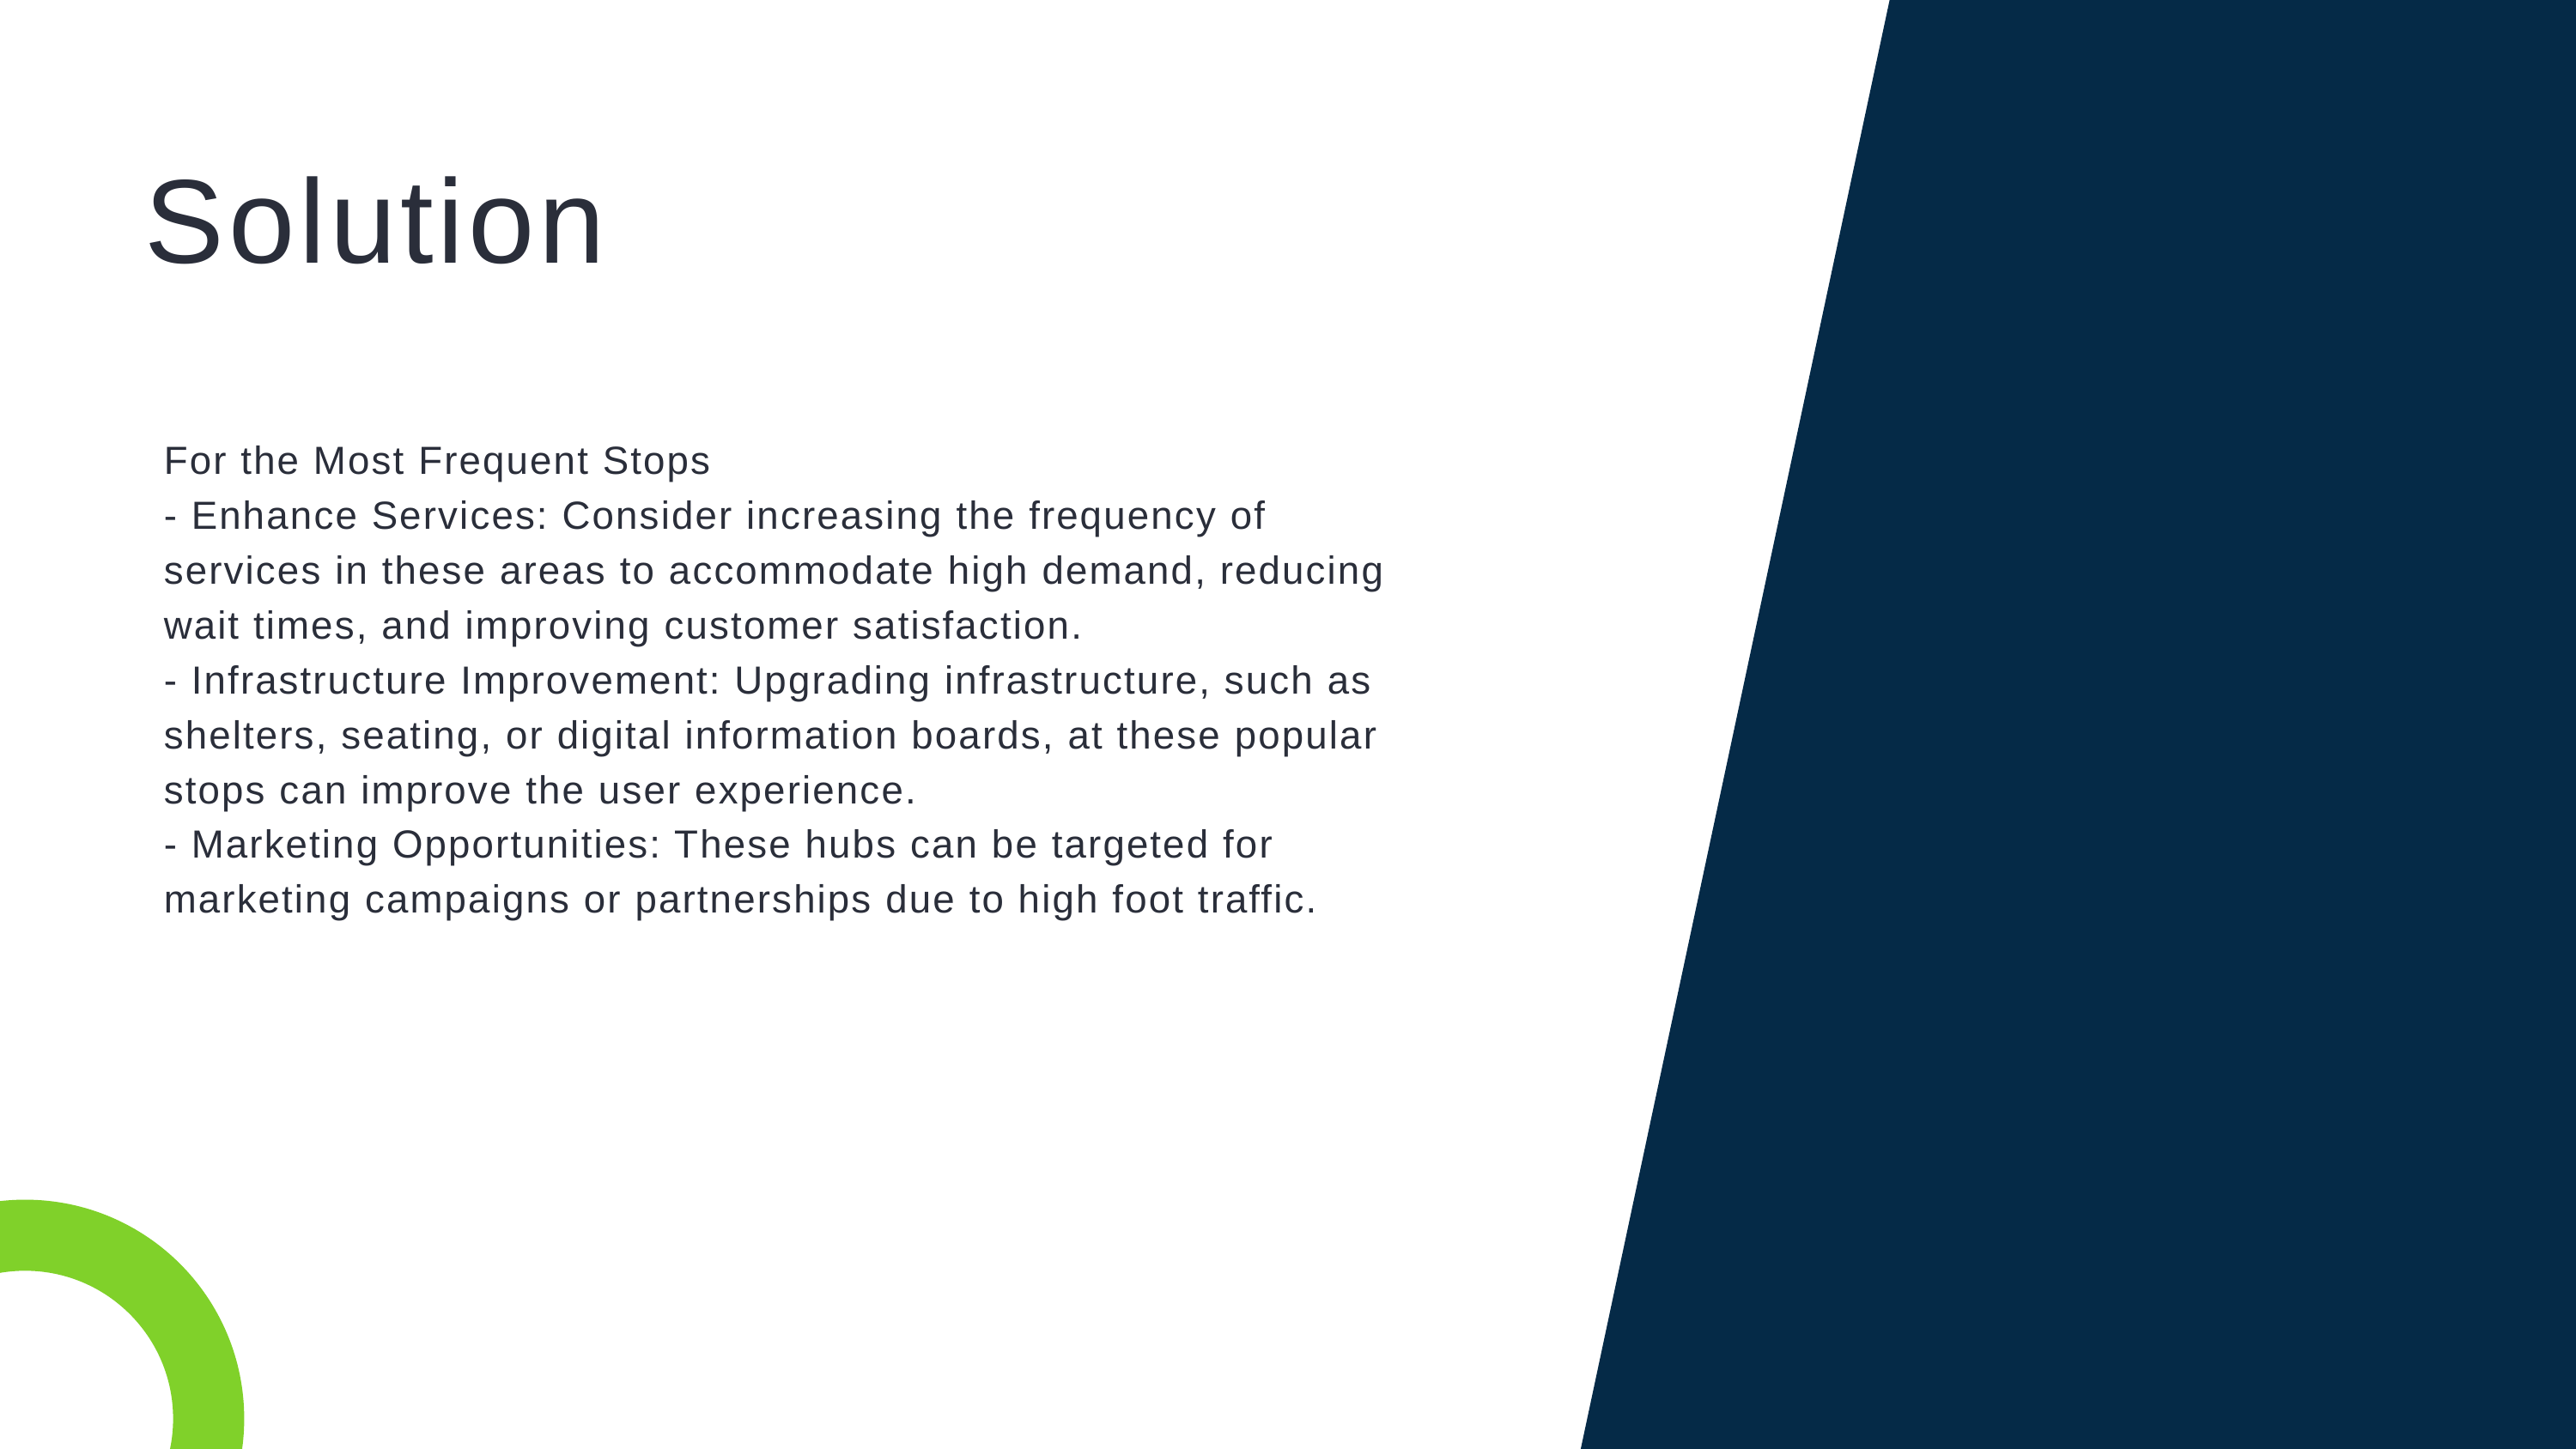

Solution
For the Most Frequent Stops
- Enhance Services: Consider increasing the frequency of services in these areas to accommodate high demand, reducing wait times, and improving customer satisfaction.
- Infrastructure Improvement: Upgrading infrastructure, such as shelters, seating, or digital information boards, at these popular stops can improve the user experience.
- Marketing Opportunities: These hubs can be targeted for marketing campaigns or partnerships due to high foot traffic.